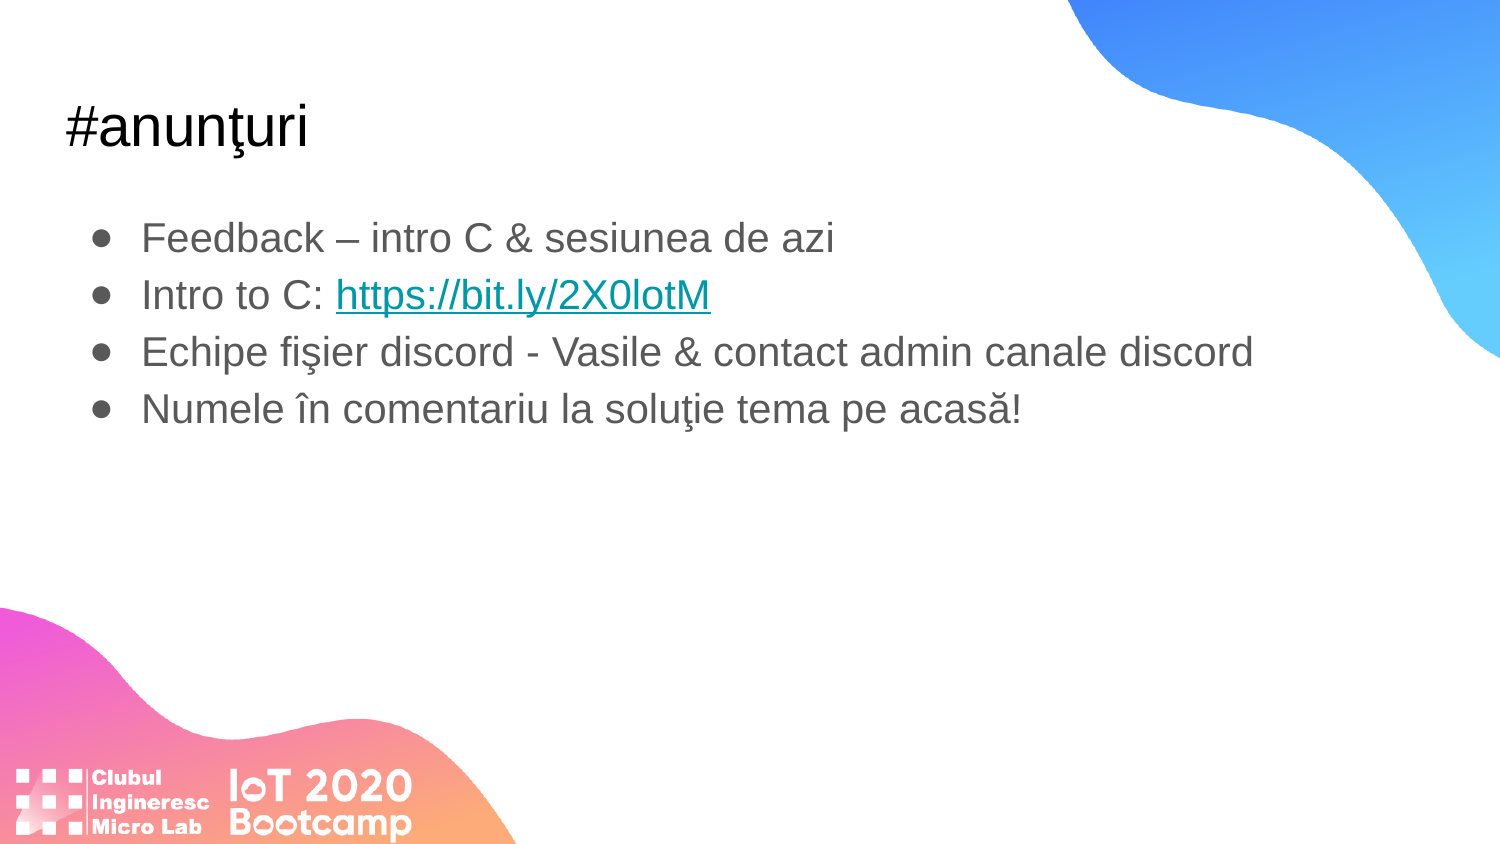

# #anunţuri
Feedback – intro C & sesiunea de azi
Intro to C: https://bit.ly/2X0lotM
Echipe fişier discord - Vasile & contact admin canale discord
Numele în comentariu la soluţie tema pe acasă!